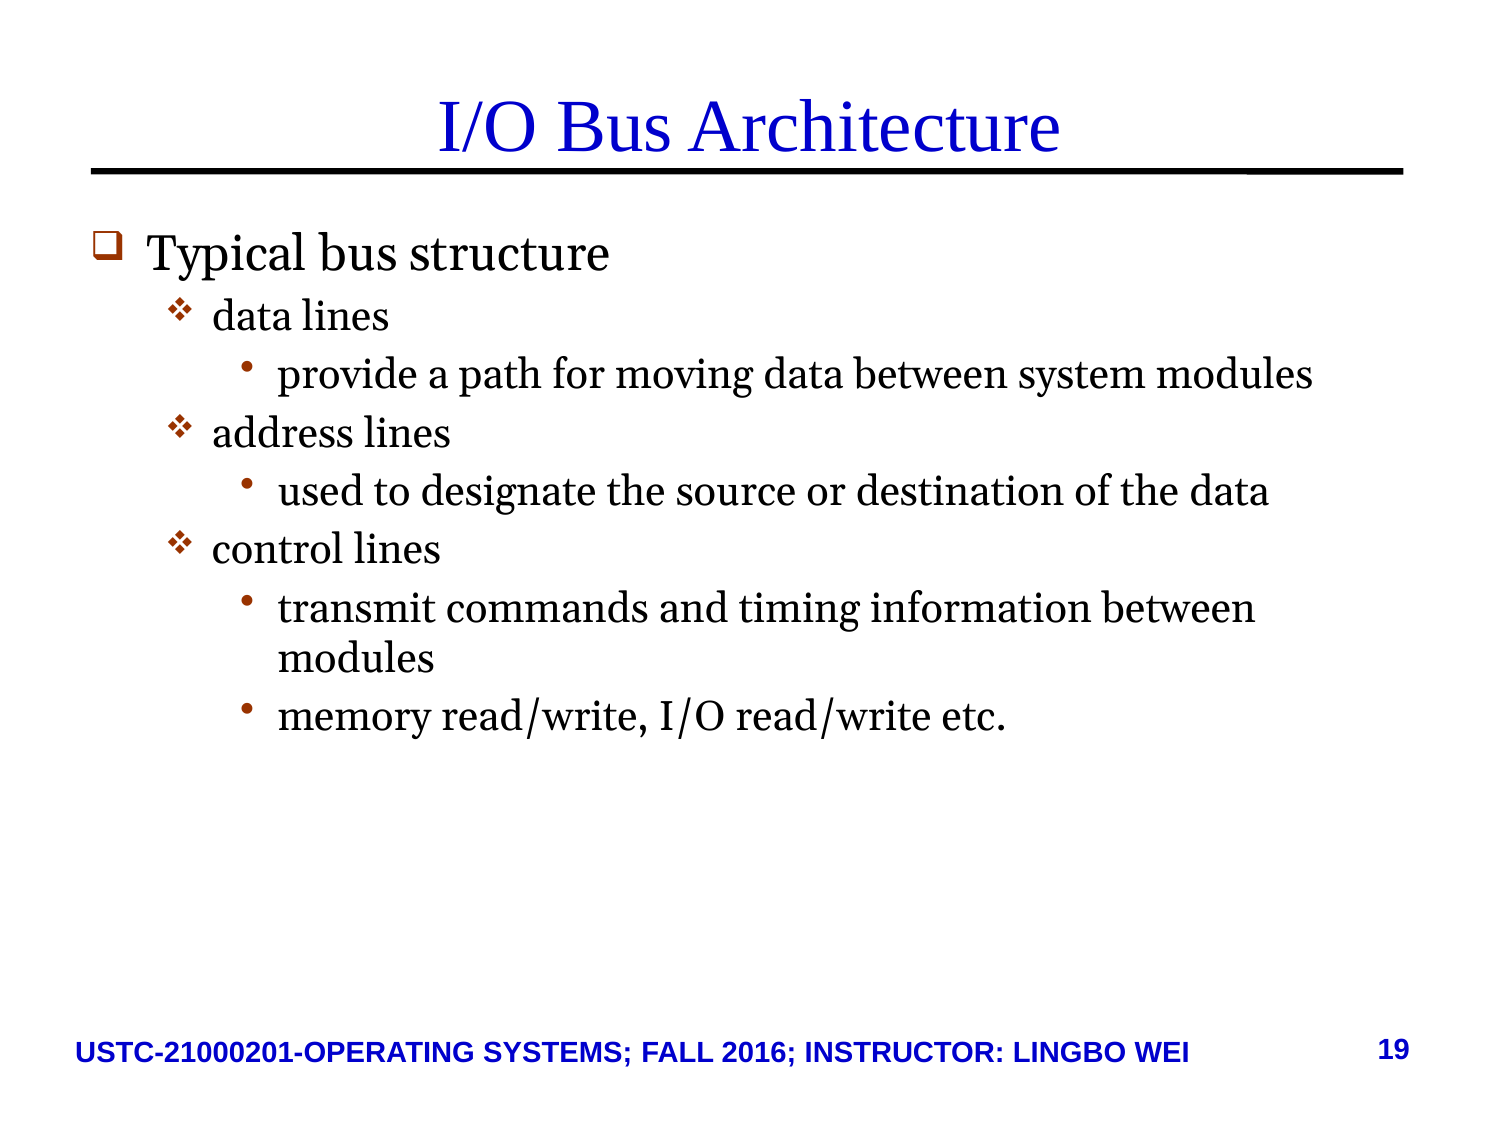

# I/O Bus Architecture
Typical bus structure
data lines
provide a path for moving data between system modules
address lines
used to designate the source or destination of the data
control lines
transmit commands and timing information between modules
memory read/write, I/O read/write etc.
19
USTC-21000201-OPERATING SYSTEMS; FALL 2016; INSTRUCTOR: LINGBO WEI